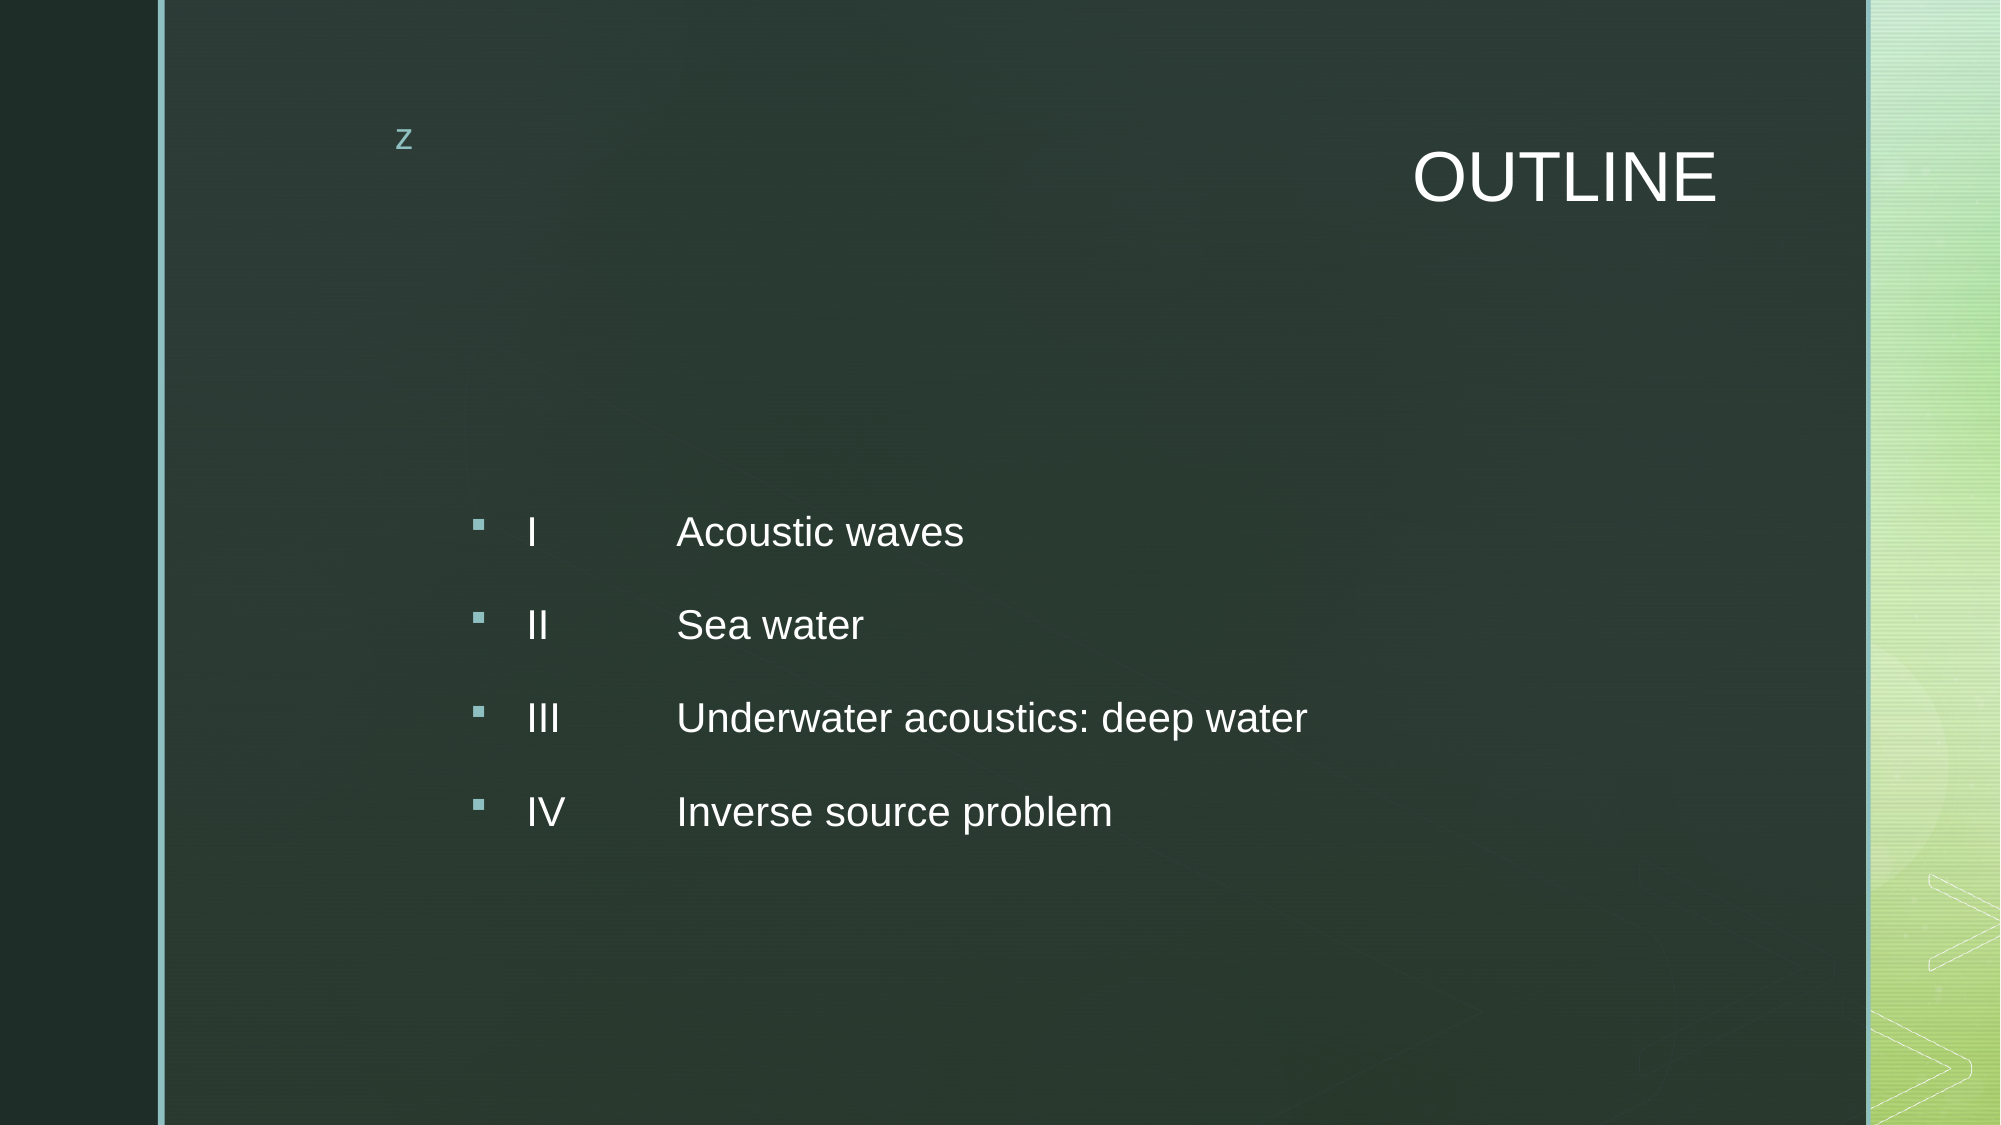

# OUTLINE
I 	Acoustic waves
II 	Sea water
III	Underwater acoustics: deep water
IV	Inverse source problem